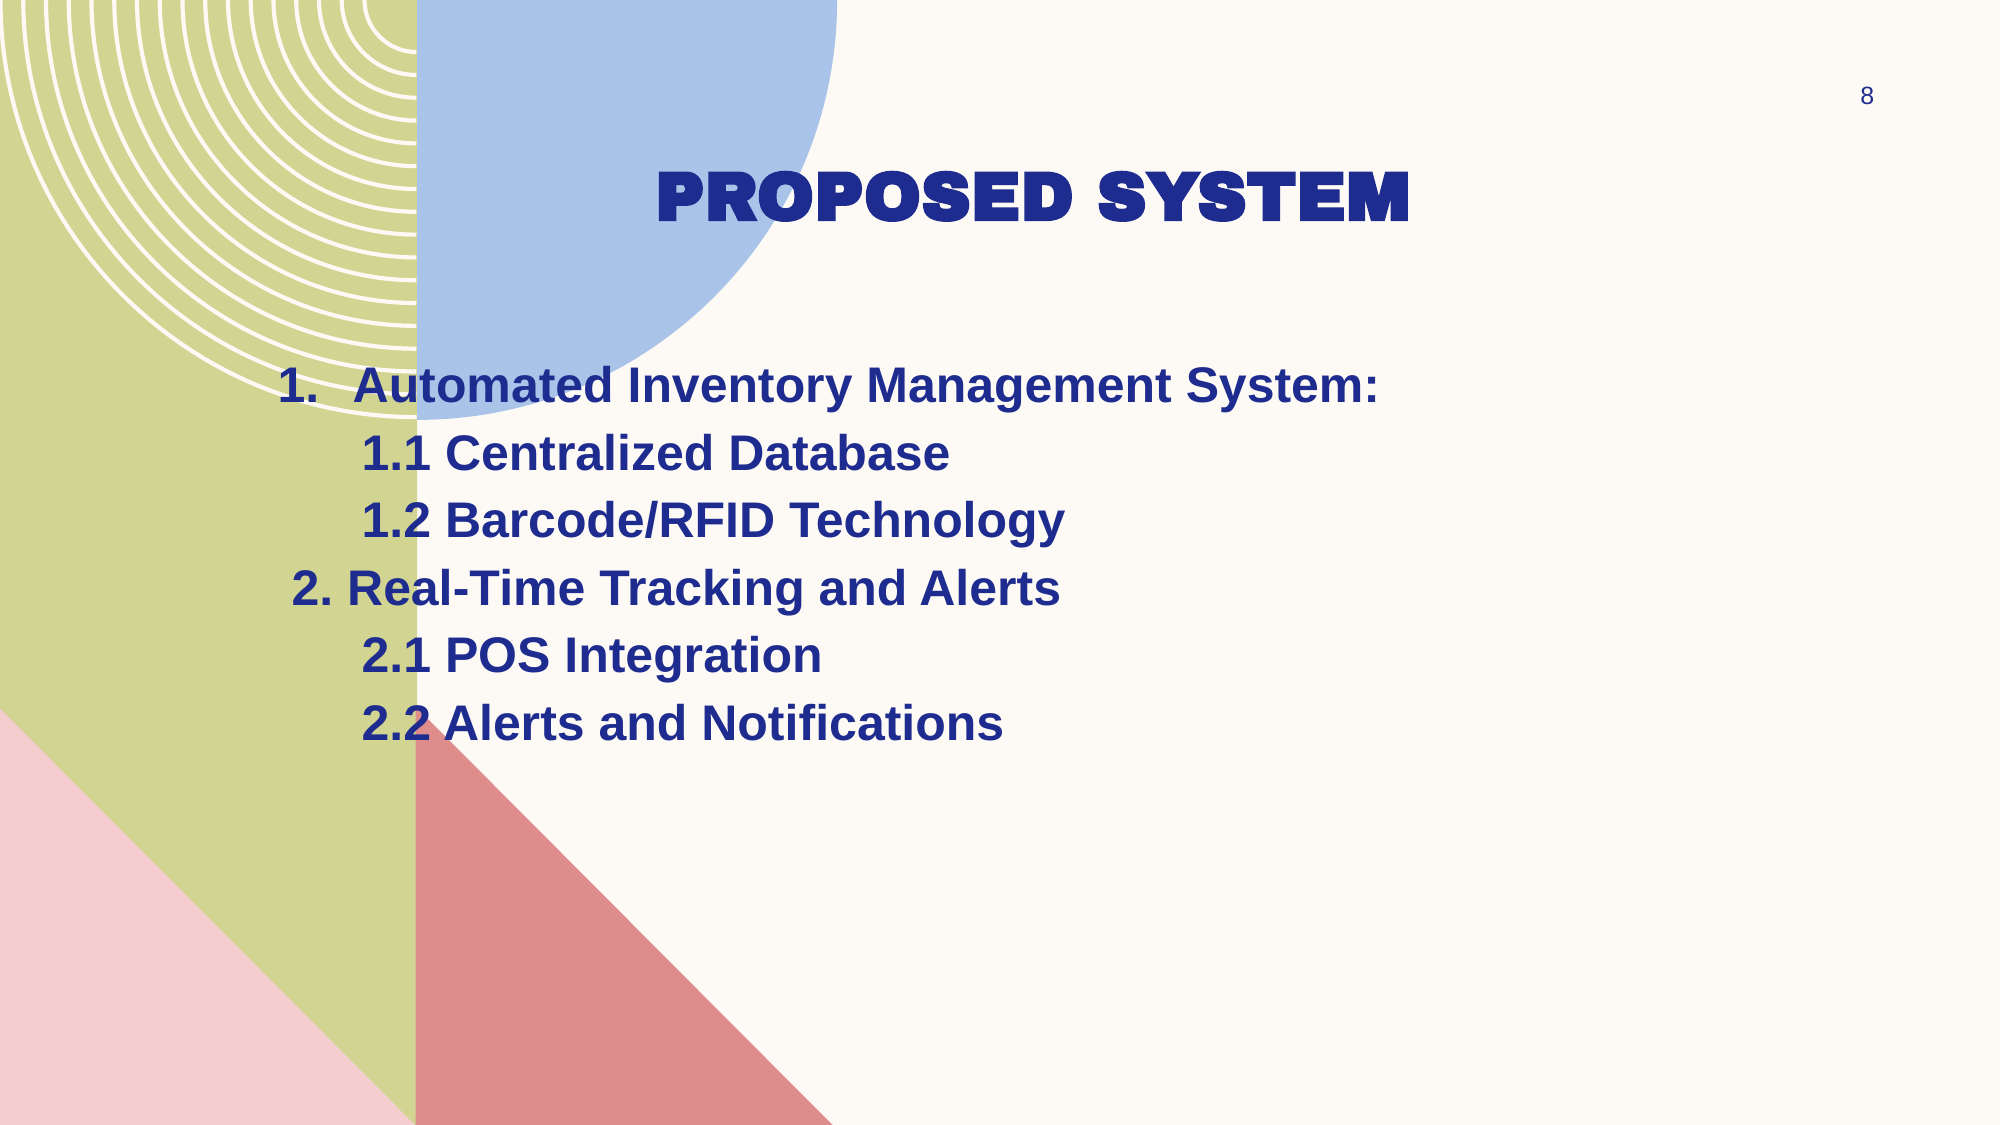

8
# PROPOSED SYSTEM
Automated Inventory Management System:
      1.1 Centralized Database
      1.2 Barcode/RFID Technology
 2. Real-Time Tracking and Alerts
      2.1 POS Integration
      2.2 Alerts and Notifications